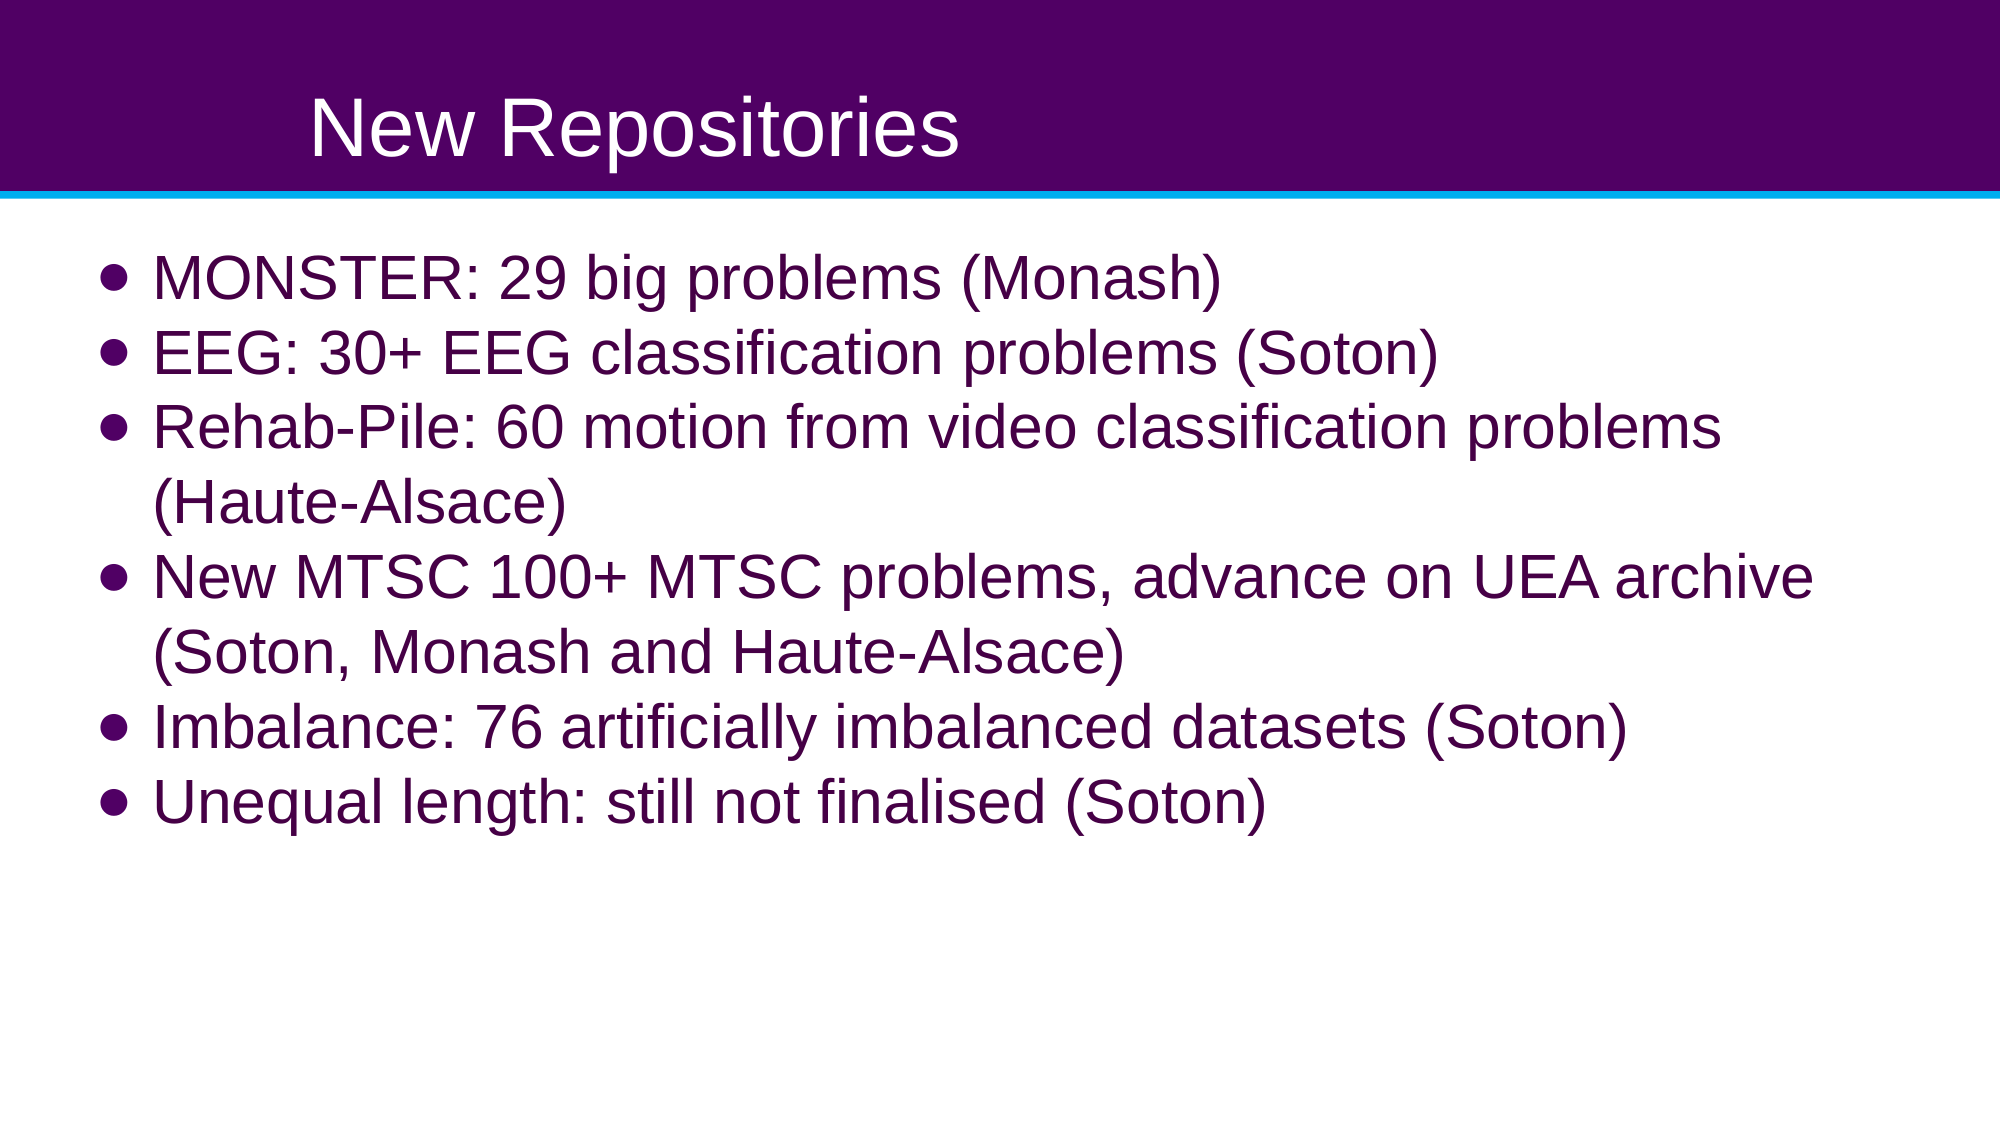

# New Repositories
MONSTER: 29 big problems (Monash)
EEG: 30+ EEG classification problems (Soton)
Rehab-Pile: 60 motion from video classification problems (Haute-Alsace)
New MTSC 100+ MTSC problems, advance on UEA archive (Soton, Monash and Haute-Alsace)
Imbalance: 76 artificially imbalanced datasets (Soton)
Unequal length: still not finalised (Soton)